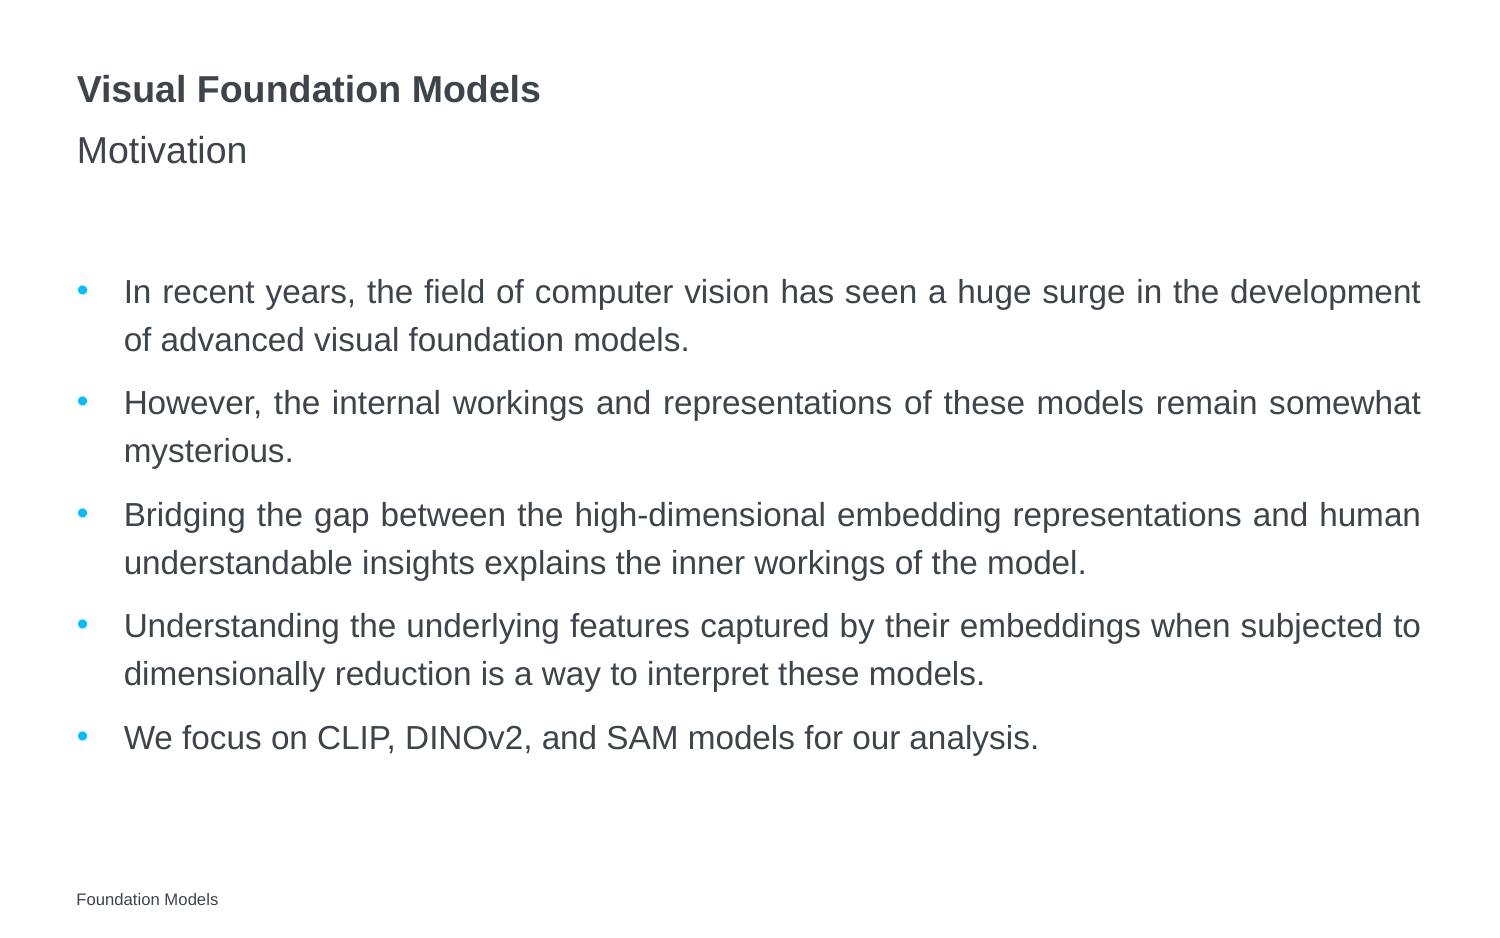

# Visual Foundation Models
Motivation
In recent years, the field of computer vision has seen a huge surge in the development of advanced visual foundation models.
However, the internal workings and representations of these models remain somewhat mysterious.
Bridging the gap between the high-dimensional embedding representations and human understandable insights explains the inner workings of the model.
Understanding the underlying features captured by their embeddings when subjected to dimensionally reduction is a way to interpret these models.
We focus on CLIP, DINOv2, and SAM models for our analysis.

Foundation Models

2